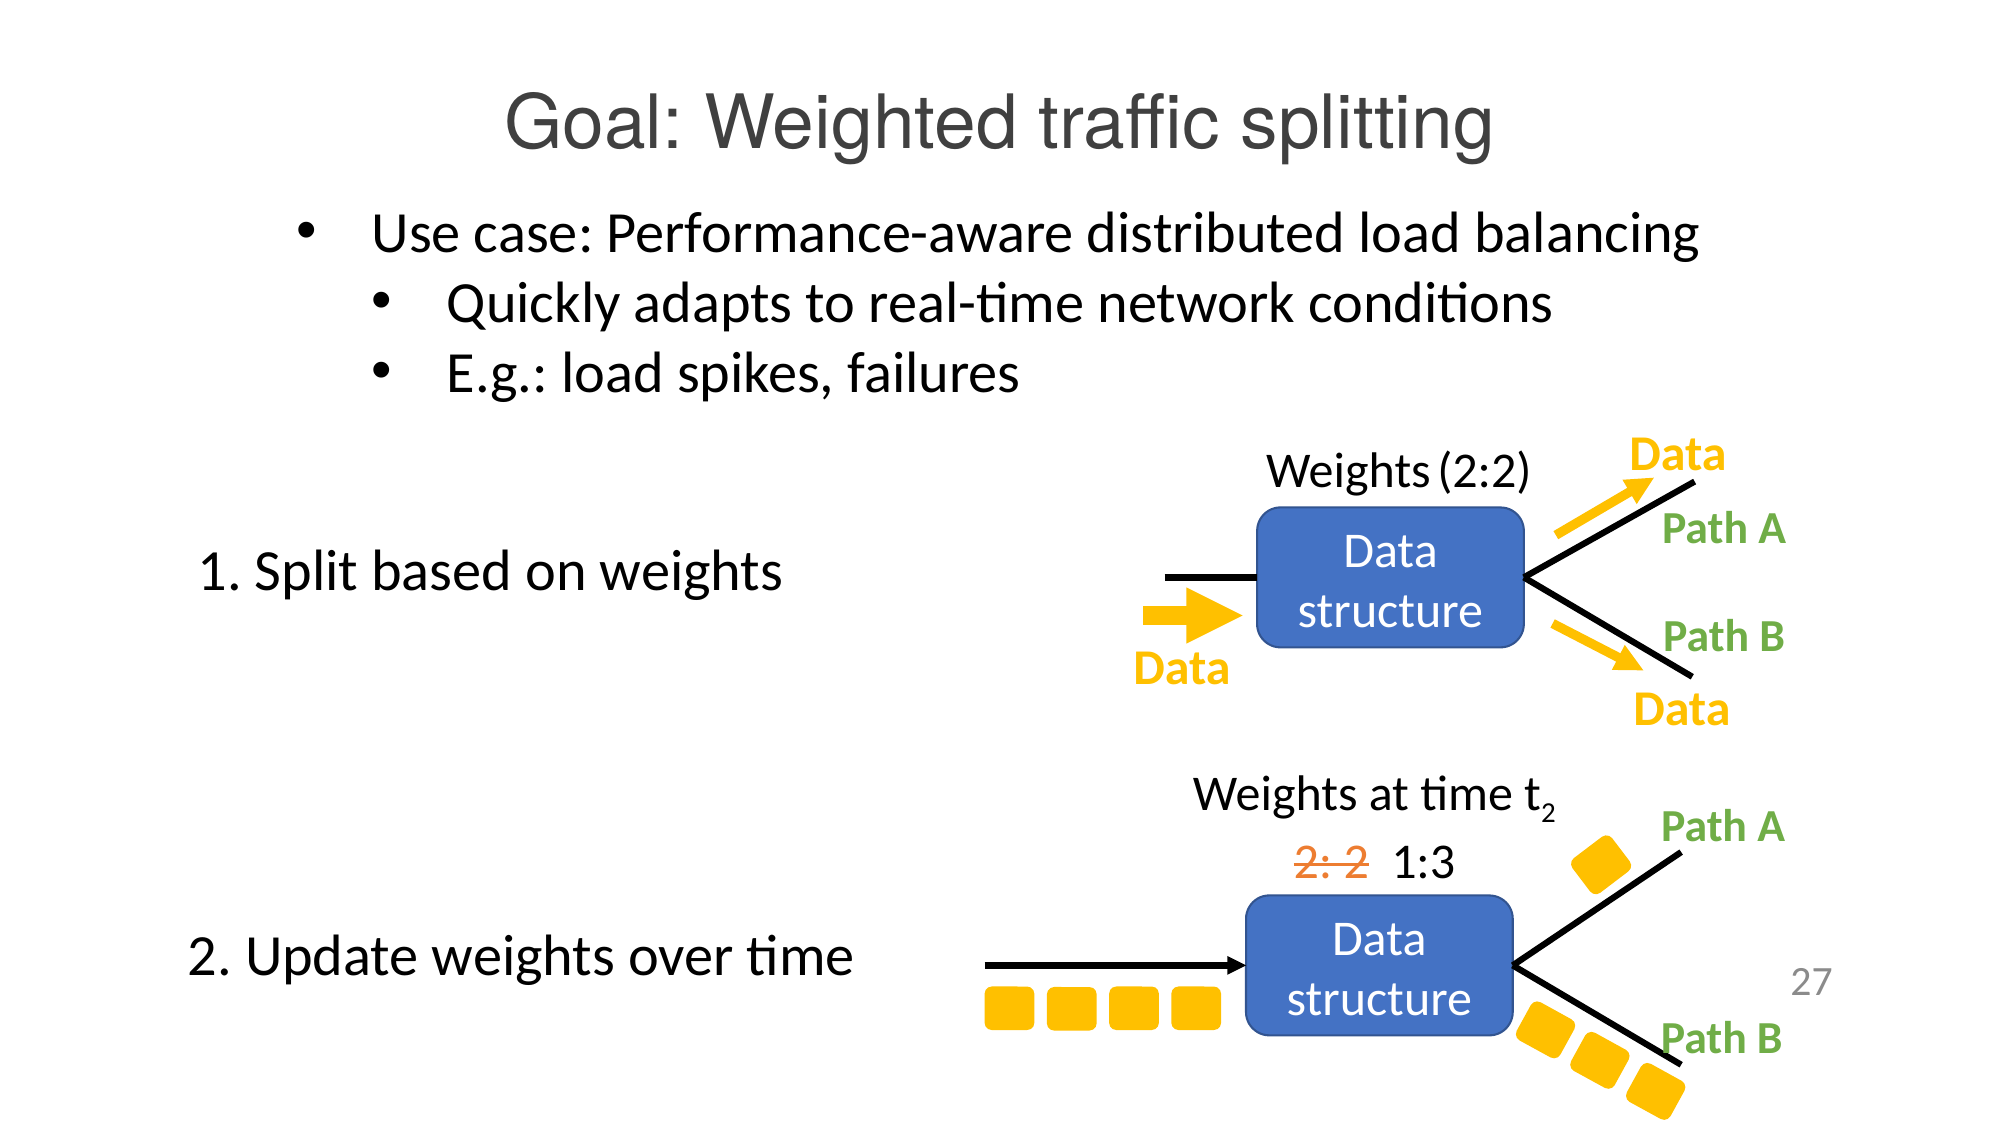

# Goal: Weighted traffic splitting
Use case: Performance-aware distributed load balancing
Quickly adapts to real-time network conditions
E.g.: load spikes, failures
Data
Weights (2:2)
Data structure
Path A
1. Split based on weights
Path B
Data
Data
Weights at time t2
2: 2  1:3
Path A

Data structure
2. Update weights over time

Path B

27